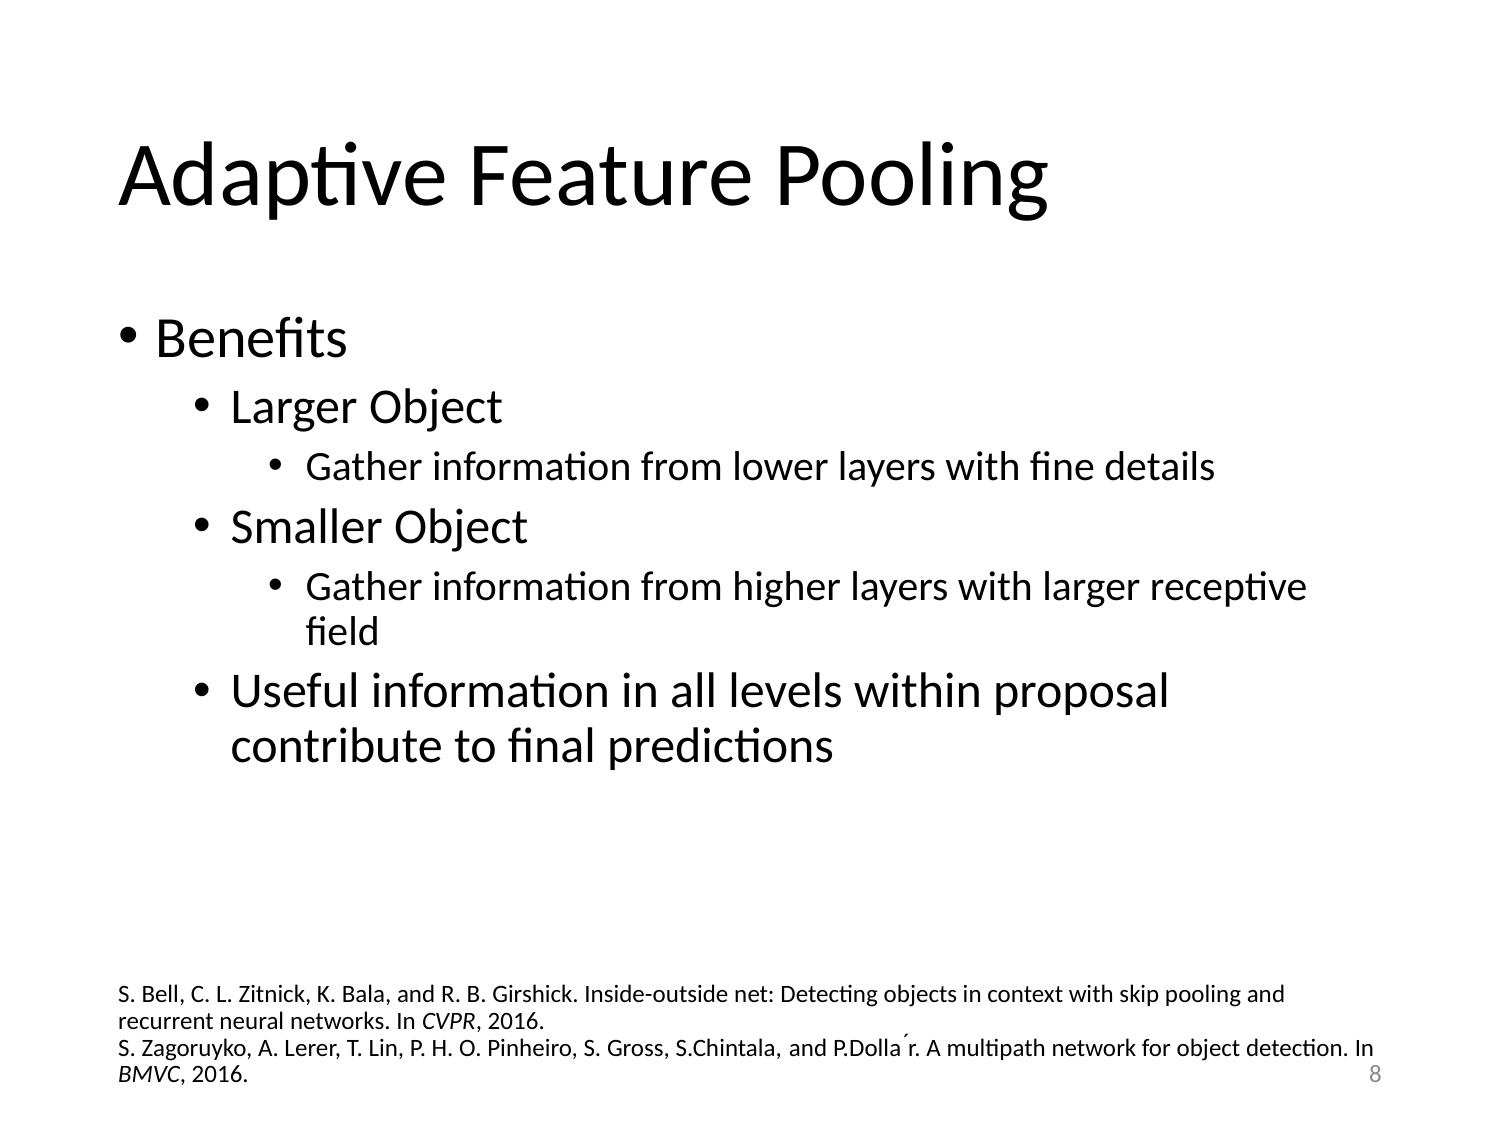

# Adaptive Feature Pooling
Benefits
Larger Object
Gather information from lower layers with fine details
Smaller Object
Gather information from higher layers with larger receptive field
Useful information in all levels within proposal contribute to final predictions
S. Bell, C. L. Zitnick, K. Bala, and R. B. Girshick. Inside-outside net: Detecting objects in context with skip pooling and recurrent neural networks. In CVPR, 2016.
S. Zagoruyko, A. Lerer, T. Lin, P. H. O. Pinheiro, S. Gross, S.Chintala, and P.Dolla ́r. A multipath network for object detection. In BMVC, 2016.
8